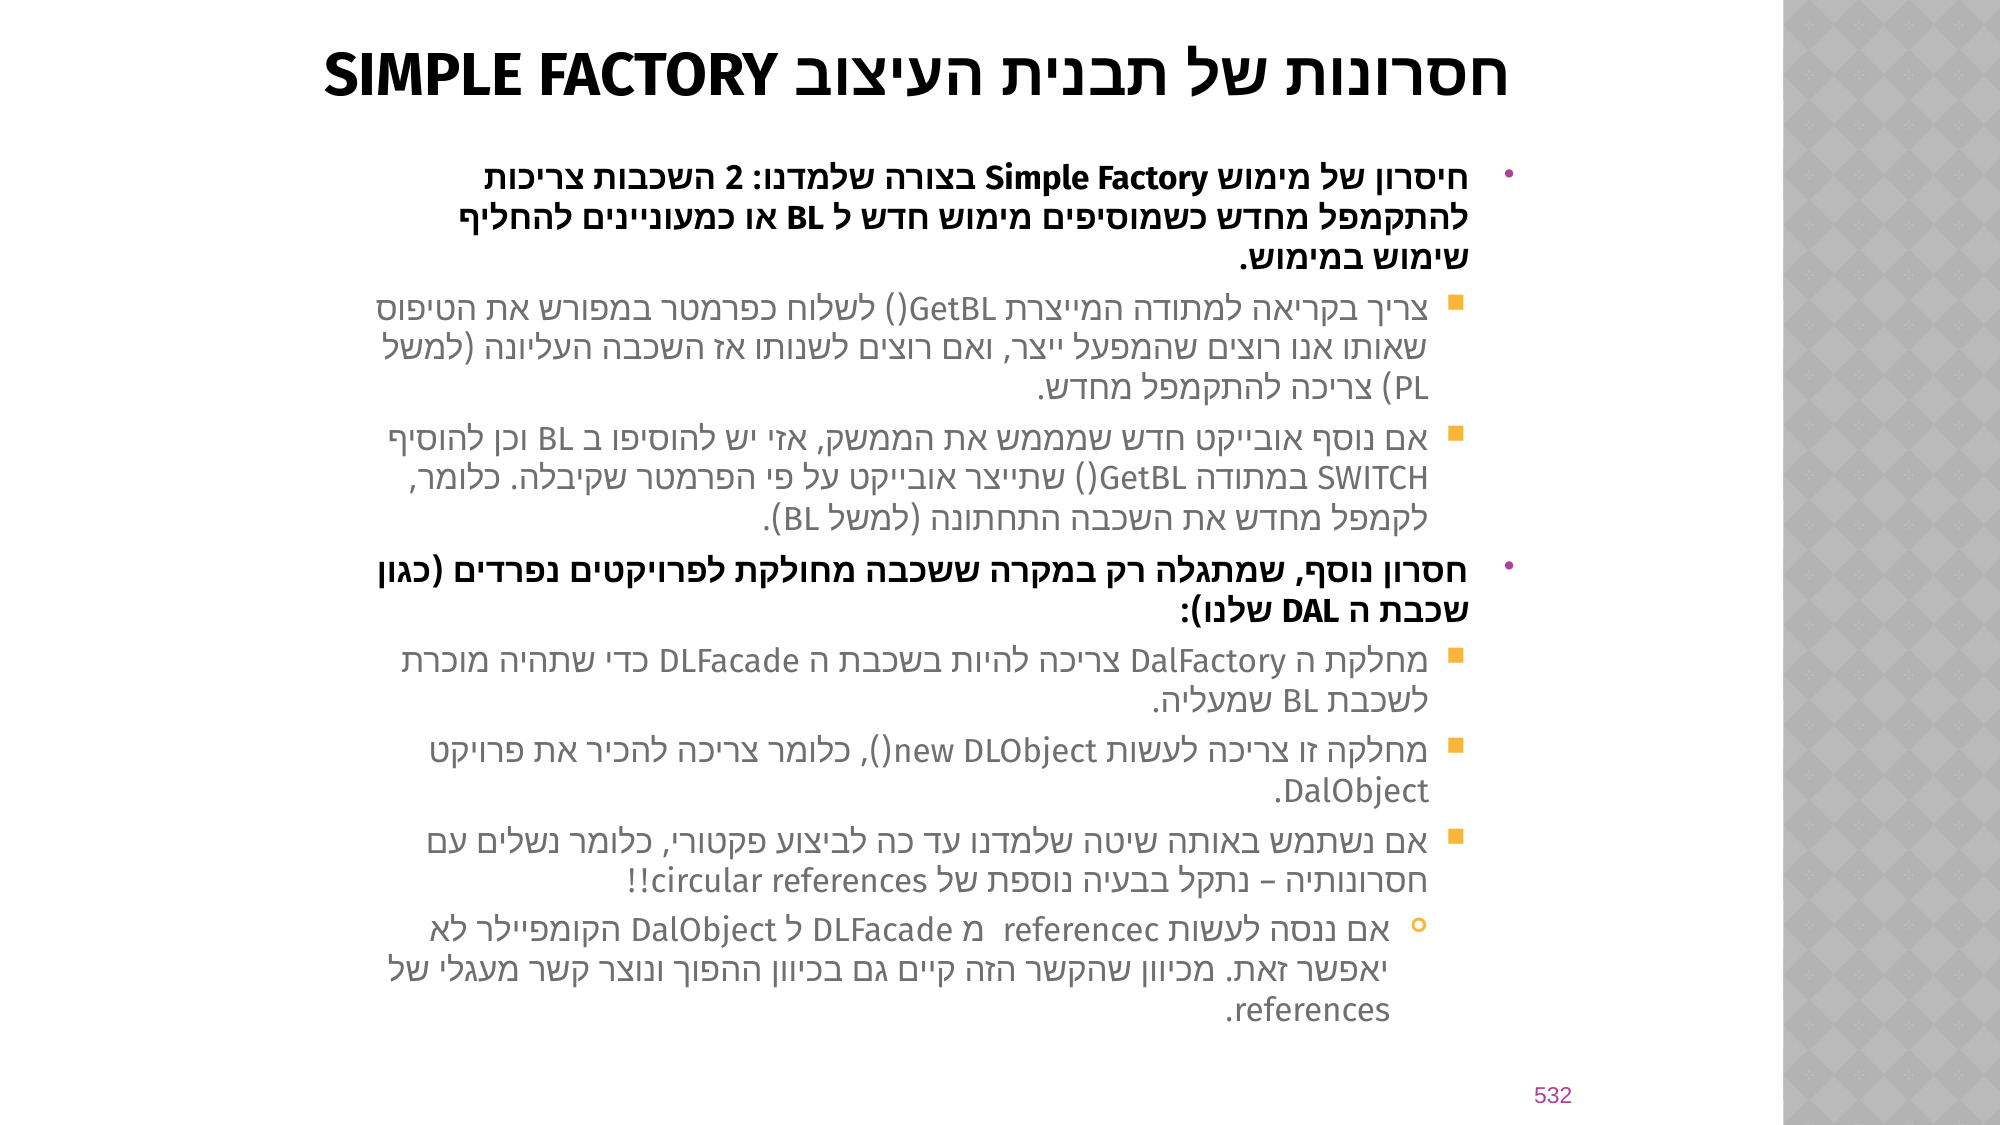

# חסרונות של תבנית העיצוב SIMPLE FACTORY
חיסרון של מימוש Simple Factory בצורה שלמדנו: 2 השכבות צריכות להתקמפל מחדש כשמוסיפים מימוש חדש ל BL או כמעוניינים להחליף שימוש במימוש.
צריך בקריאה למתודה המייצרת GetBL() לשלוח כפרמטר במפורש את הטיפוס שאותו אנו רוצים שהמפעל ייצר, ואם רוצים לשנותו אז השכבה העליונה (למשל PL) צריכה להתקמפל מחדש.
אם נוסף אובייקט חדש שמממש את הממשק, אזי יש להוסיפו ב BL וכן להוסיף SWITCH במתודה GetBL() שתייצר אובייקט על פי הפרמטר שקיבלה. כלומר, לקמפל מחדש את השכבה התחתונה (למשל BL).
חסרון נוסף, שמתגלה רק במקרה ששכבה מחולקת לפרויקטים נפרדים (כגון שכבת ה DAL שלנו):
מחלקת ה DalFactory צריכה להיות בשכבת ה DLFacade כדי שתהיה מוכרת לשכבת BL שמעליה.
מחלקה זו צריכה לעשות new DLObject(), כלומר צריכה להכיר את פרויקט DalObject.
אם נשתמש באותה שיטה שלמדנו עד כה לביצוע פקטורי, כלומר נשלים עם חסרונותיה – נתקל בבעיה נוספת של circular references!!
אם ננסה לעשות referencec  מ DLFacade ל DalObject הקומפיילר לא יאפשר זאת. מכיוון שהקשר הזה קיים גם בכיוון ההפוך ונוצר קשר מעגלי של references.
532